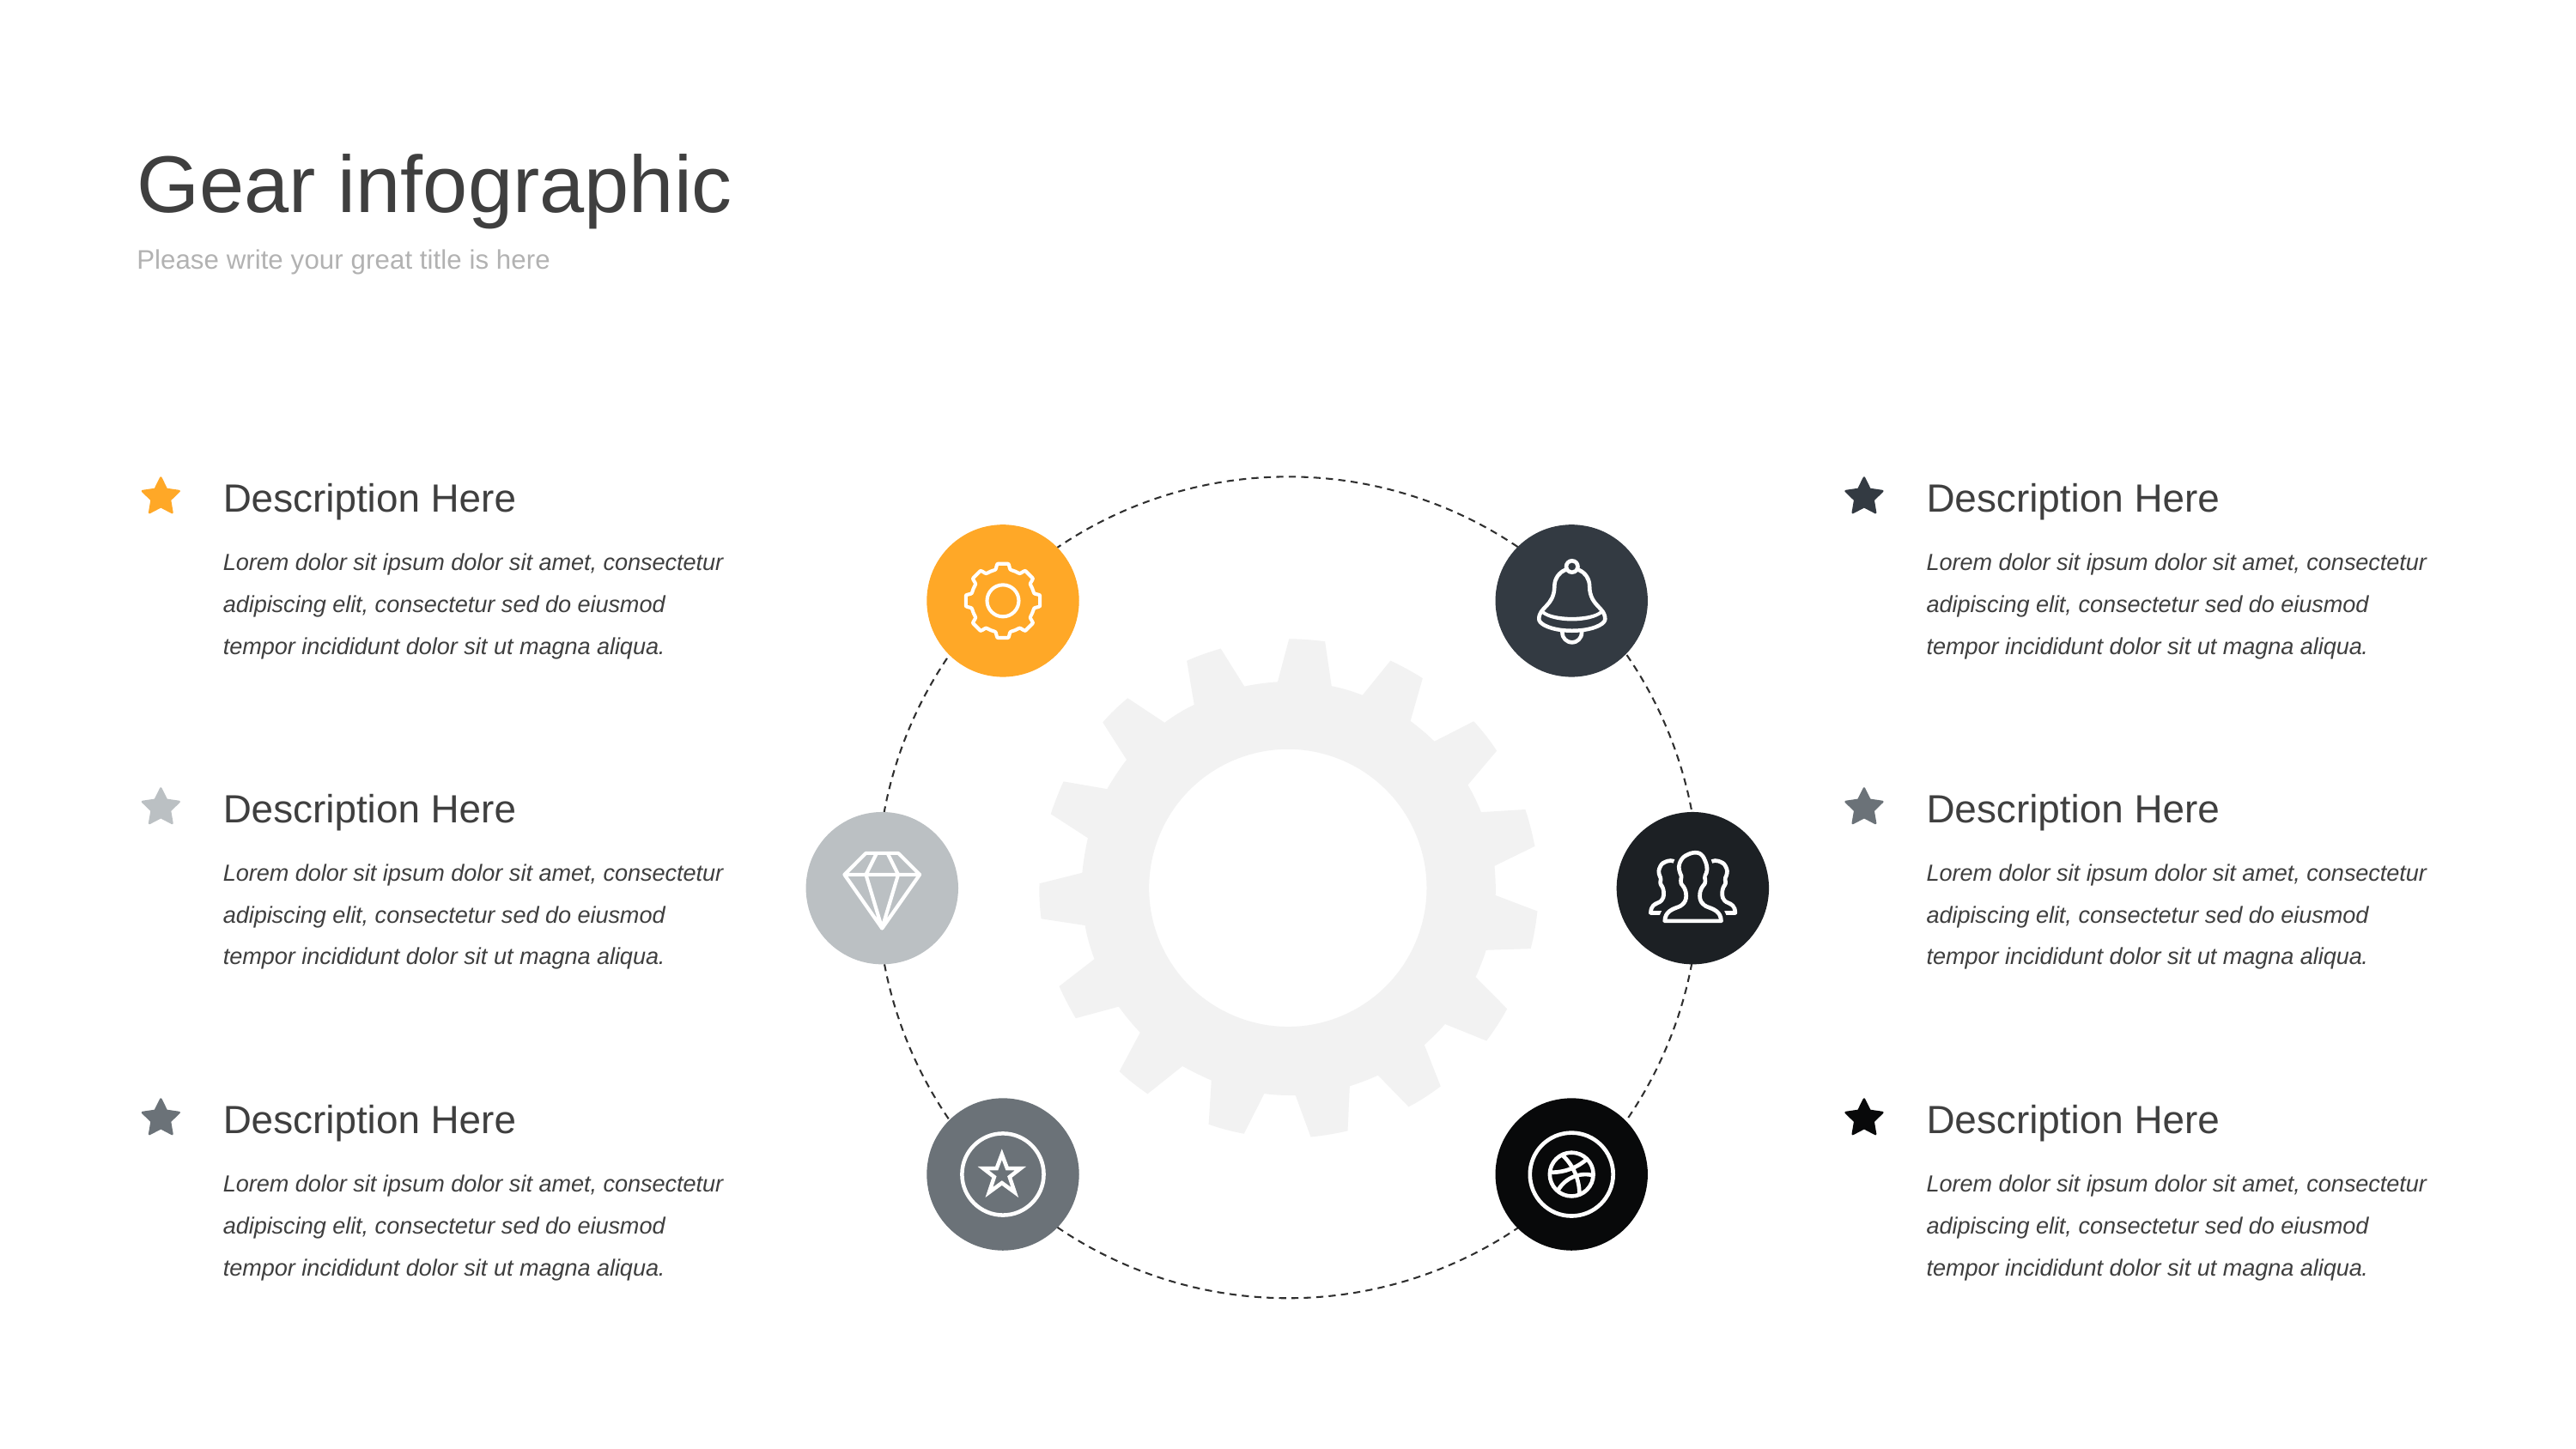

Gear infographic
Please write your great title is here
Description Here
Description Here

Lorem dolor sit ipsum dolor sit amet, consectetur adipiscing elit, consectetur sed do eiusmod tempor incididunt dolor sit ut magna aliqua.
Lorem dolor sit ipsum dolor sit amet, consectetur adipiscing elit, consectetur sed do eiusmod tempor incididunt dolor sit ut magna aliqua.

Description Here
Description Here

Lorem dolor sit ipsum dolor sit amet, consectetur adipiscing elit, consectetur sed do eiusmod tempor incididunt dolor sit ut magna aliqua.
Lorem dolor sit ipsum dolor sit amet, consectetur adipiscing elit, consectetur sed do eiusmod tempor incididunt dolor sit ut magna aliqua.
Description Here
Description Here

Lorem dolor sit ipsum dolor sit amet, consectetur adipiscing elit, consectetur sed do eiusmod tempor incididunt dolor sit ut magna aliqua.
Lorem dolor sit ipsum dolor sit amet, consectetur adipiscing elit, consectetur sed do eiusmod tempor incididunt dolor sit ut magna aliqua.